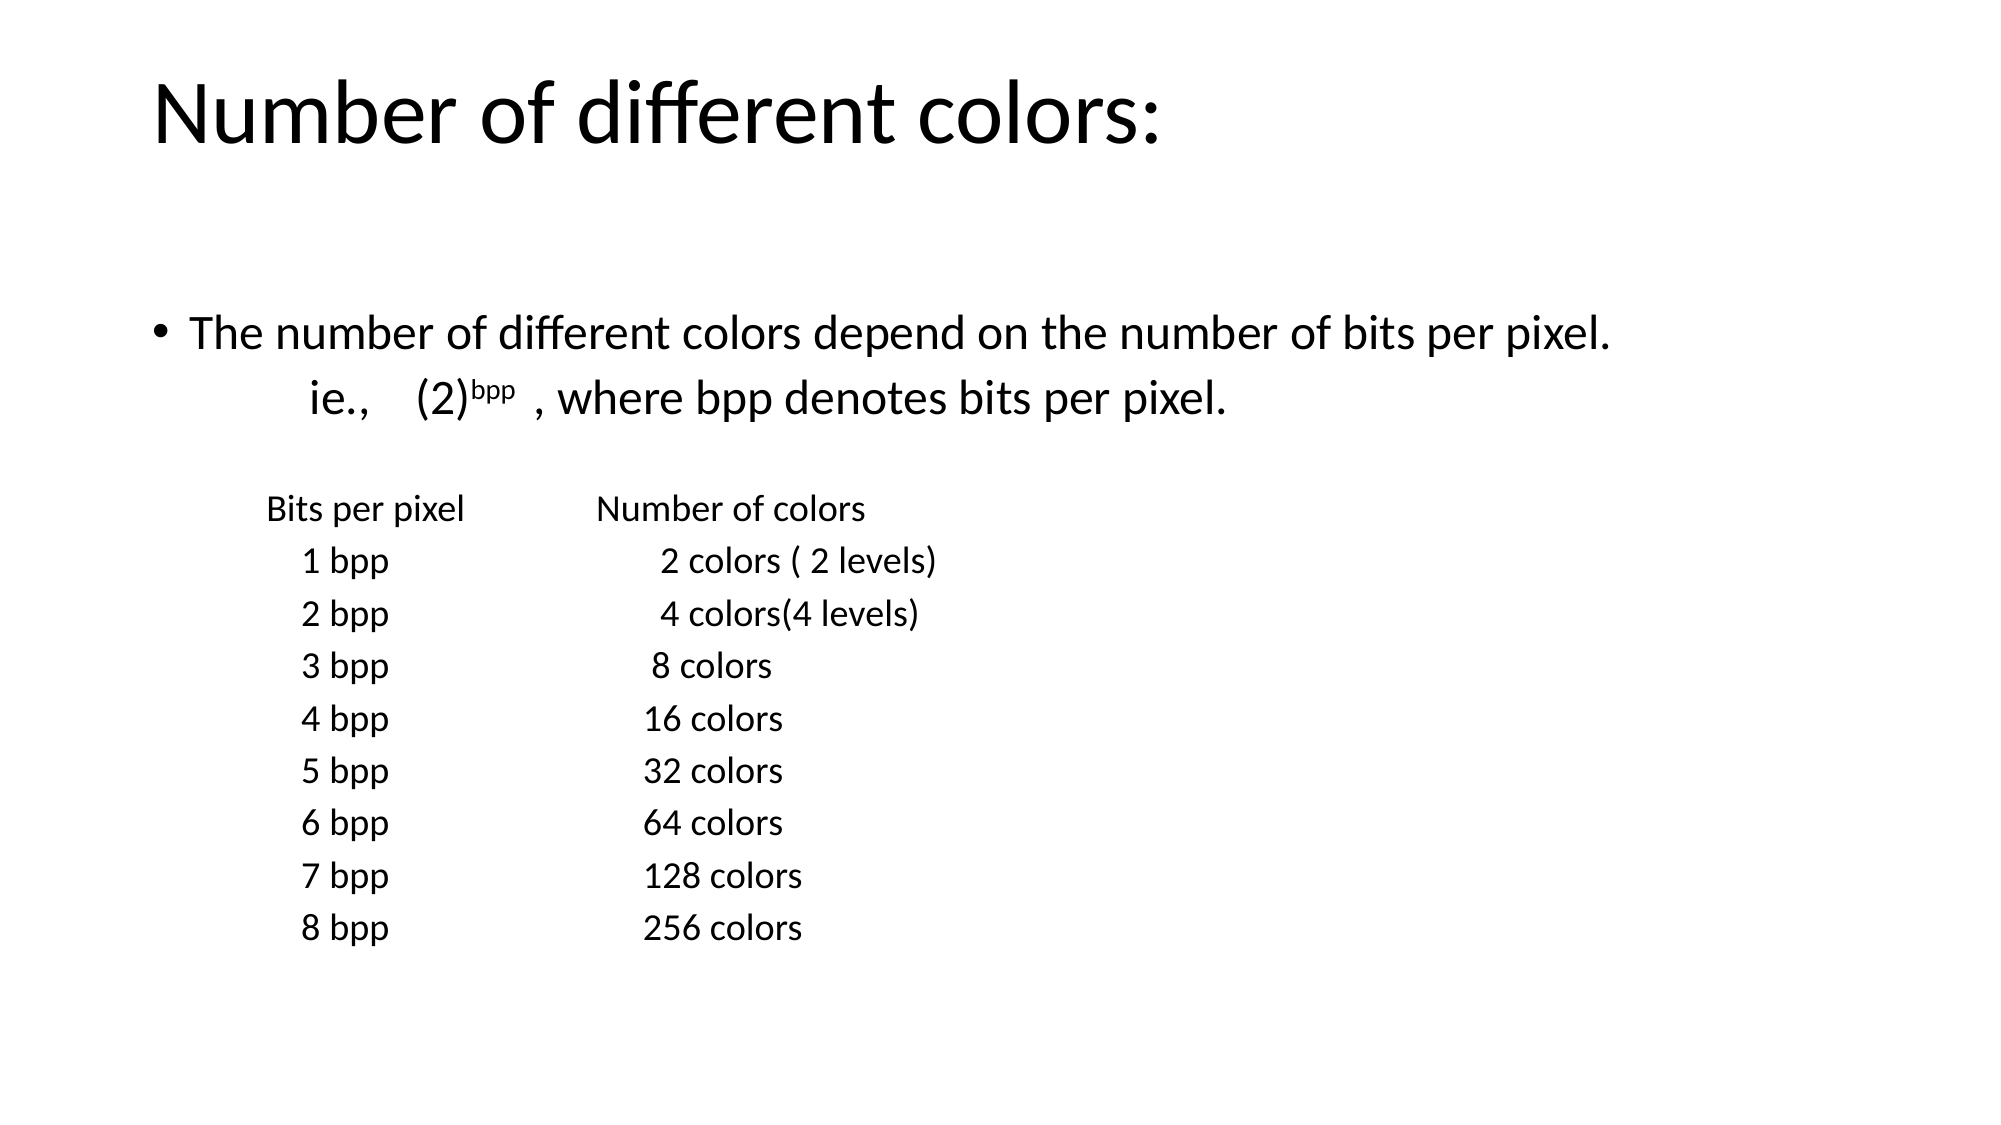

# Number of different colors:
The number of different colors depend on the number of bits per pixel.
              ie.,    (2)bpp  , where bpp denotes bits per pixel.

             Bits per pixel               Number of colors
                 1 bpp                               2 colors ( 2 levels)
                 2 bpp                               4 colors(4 levels)
                 3 bpp                              8 colors
                 4 bpp                             16 colors
                 5 bpp                             32 colors
                 6 bpp                             64 colors
                 7 bpp                             128 colors
                 8 bpp                             256 colors